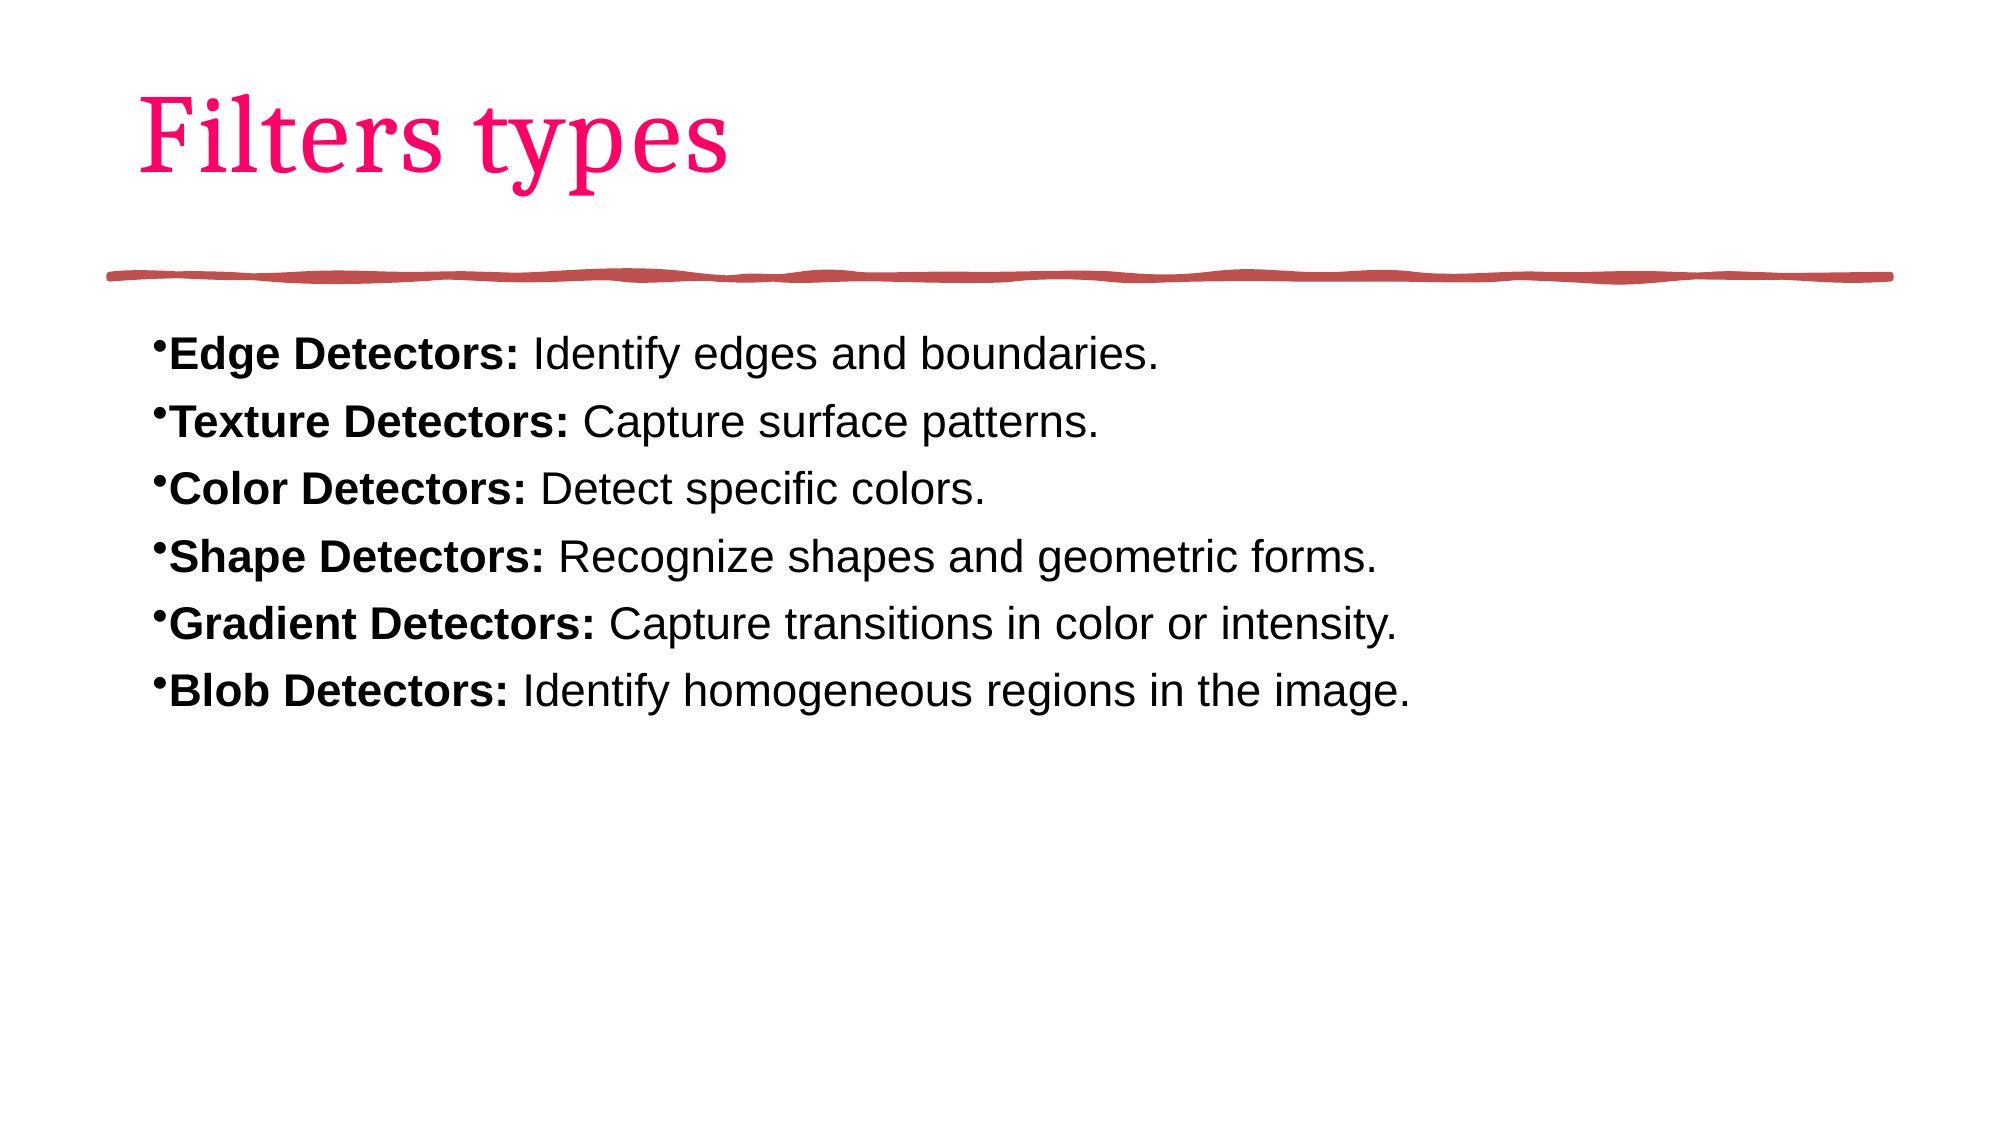

# Filters types

Edge Detectors: Identify edges and boundaries.
Texture Detectors: Capture surface patterns.
Color Detectors: Detect specific colors.
Shape Detectors: Recognize shapes and geometric forms.
Gradient Detectors: Capture transitions in color or intensity.
Blob Detectors: Identify homogeneous regions in the image.